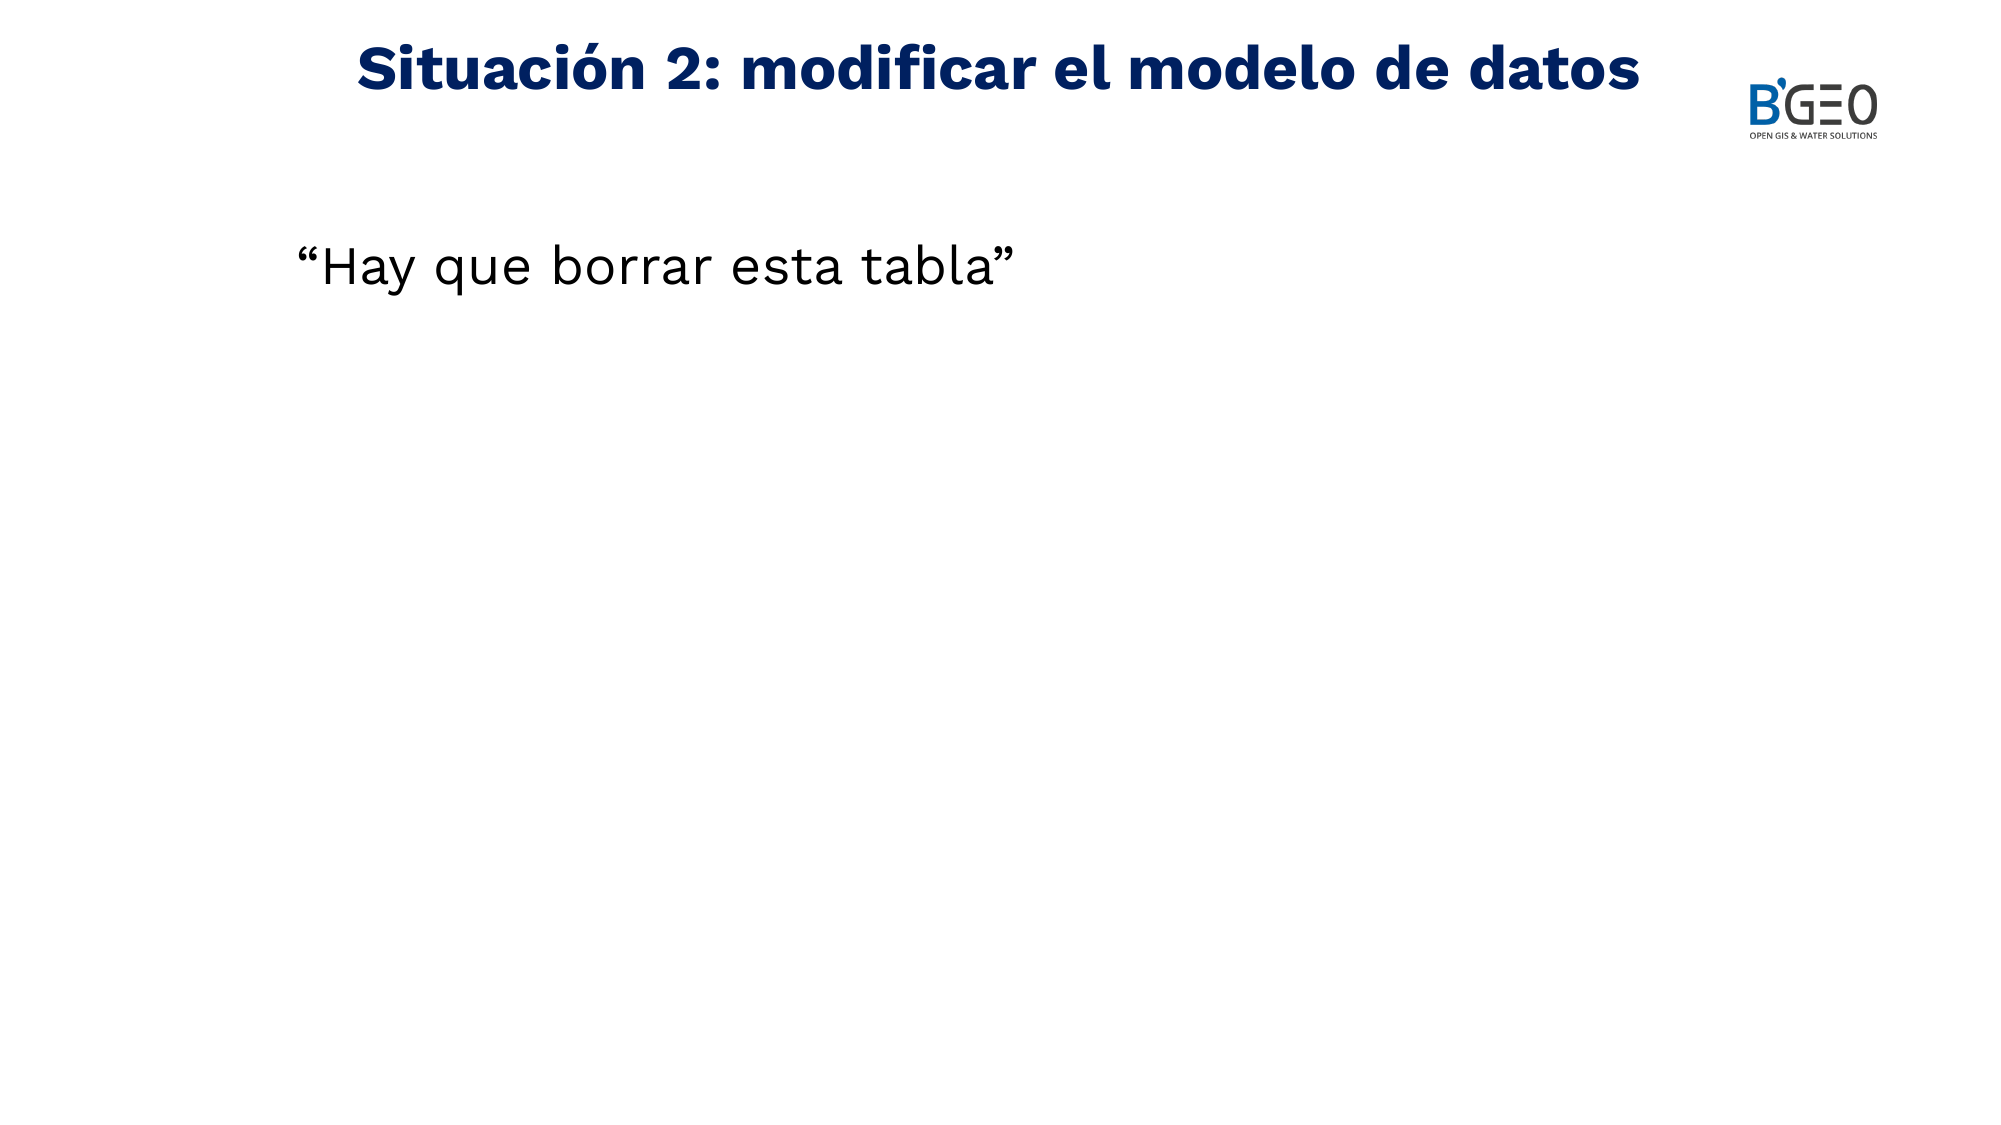

Situación 2: modificar el modelo de datos
“Hay que borrar esta tabla”